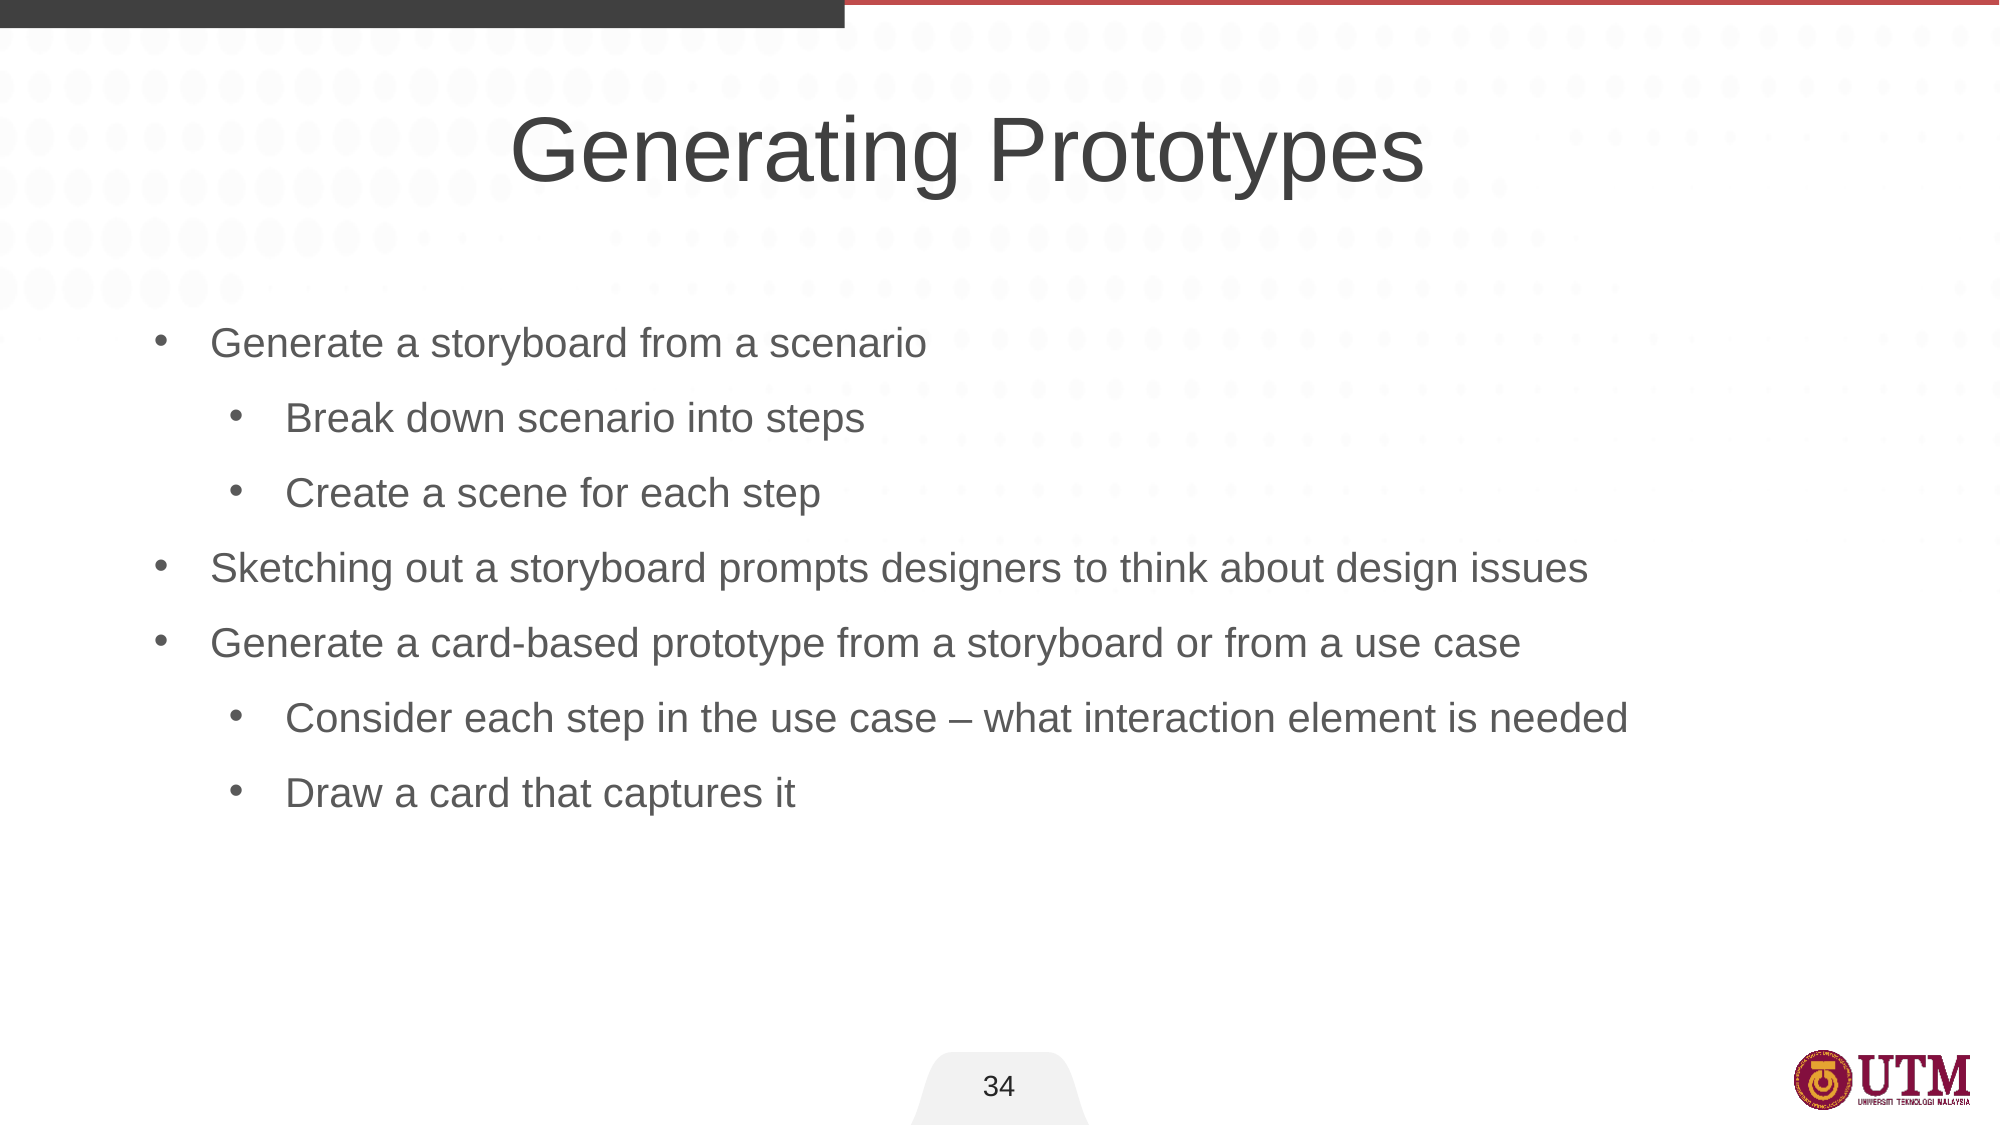

Generating Prototypes
Generate a storyboard from a scenario
Break down scenario into steps
Create a scene for each step
Sketching out a storyboard prompts designers to think about design issues
Generate a card-based prototype from a storyboard or from a use case
Consider each step in the use case – what interaction element is needed
Draw a card that captures it
34